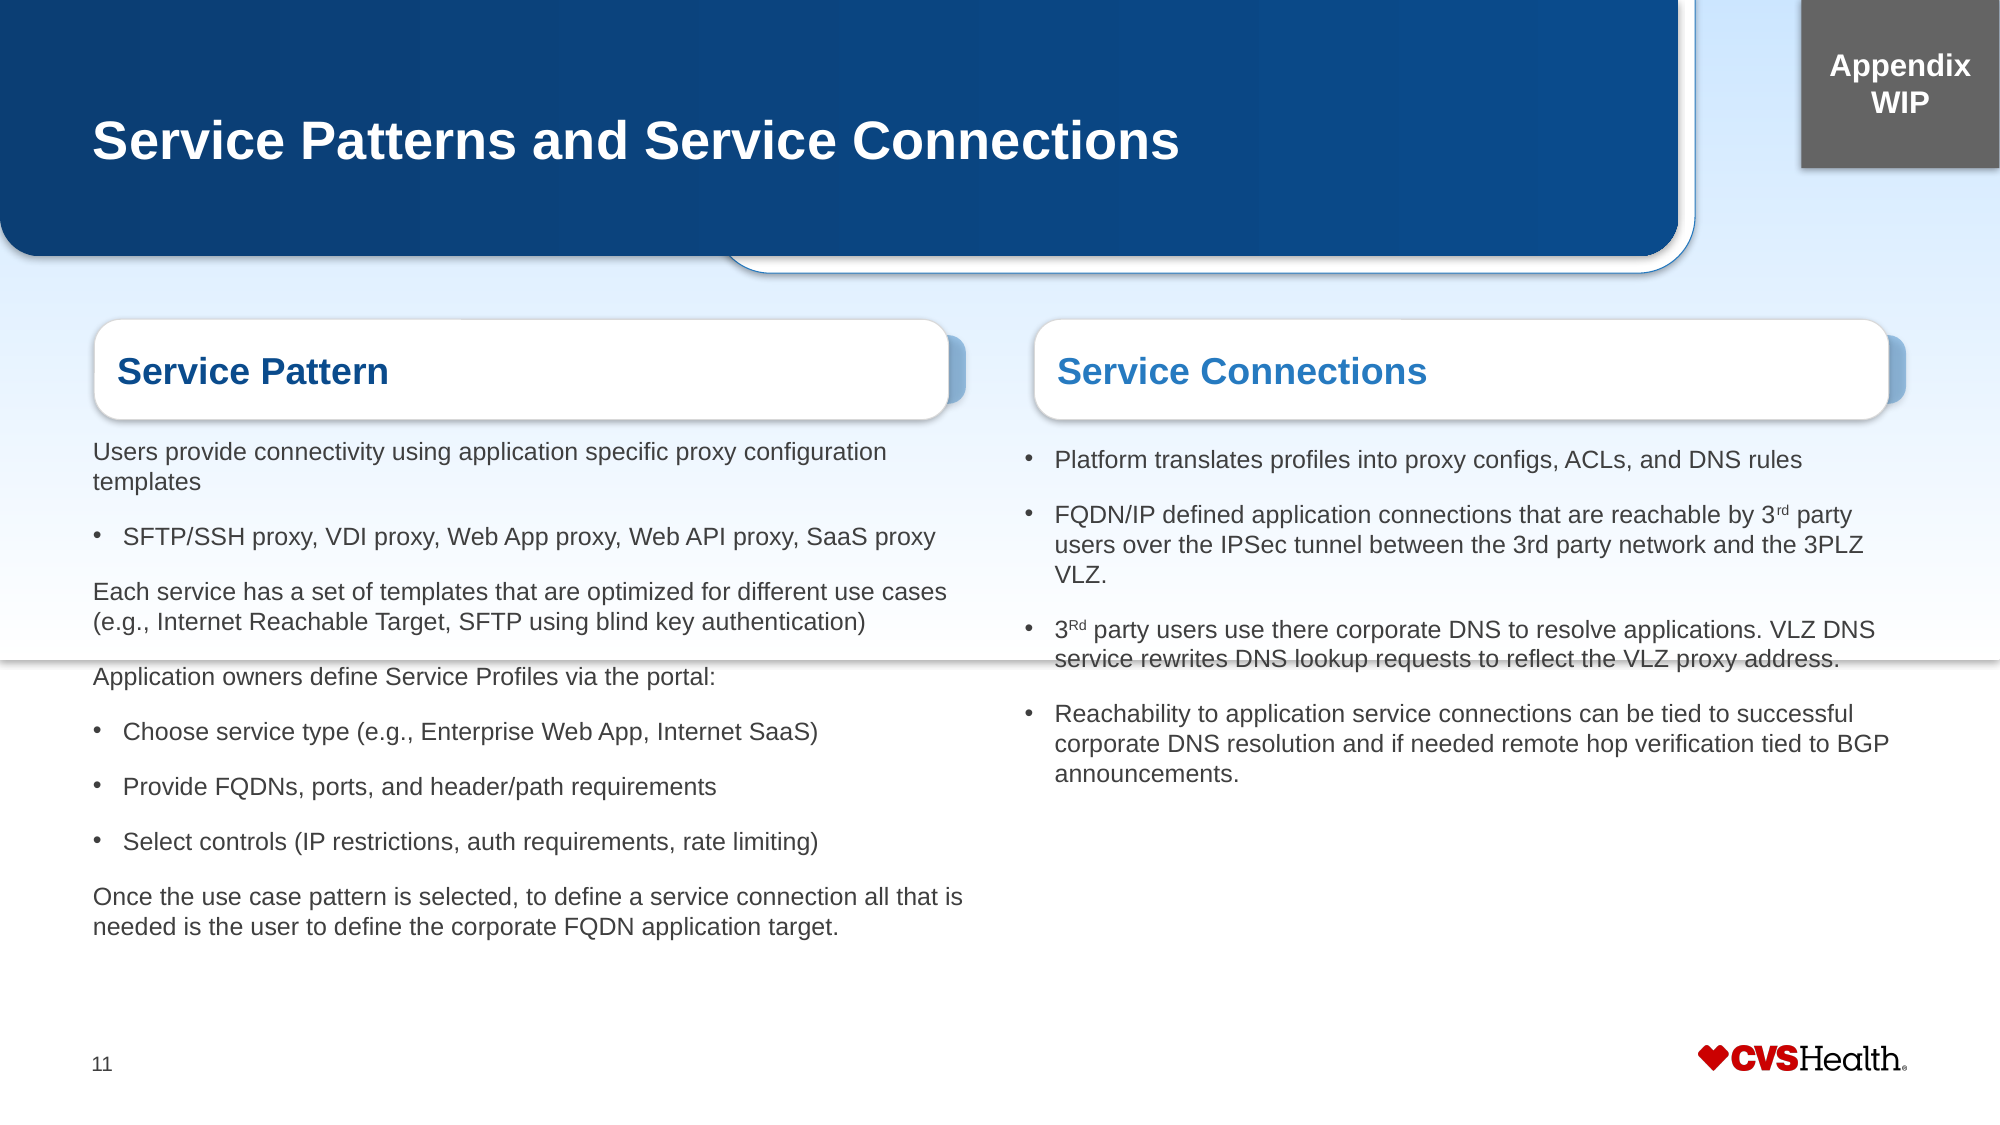

Appendix WIP

# Service Patterns and Service Connections
Service Pattern

Service Connections

Platform translates profiles into proxy configs, ACLs, and DNS rules
FQDN/IP defined application connections that are reachable by 3rd party users over the IPSec tunnel between the 3rd party network and the 3PLZ VLZ.
3Rd party users use there corporate DNS to resolve applications. VLZ DNS service rewrites DNS lookup requests to reflect the VLZ proxy address.
Reachability to application service connections can be tied to successful corporate DNS resolution and if needed remote hop verification tied to BGP announcements.
Users provide connectivity using application specific proxy configuration templates
SFTP/SSH proxy, VDI proxy, Web App proxy, Web API proxy, SaaS proxy
Each service has a set of templates that are optimized for different use cases (e.g., Internet Reachable Target, SFTP using blind key authentication)
Application owners define Service Profiles via the portal:
Choose service type (e.g., Enterprise Web App, Internet SaaS)
Provide FQDNs, ports, and header/path requirements
Select controls (IP restrictions, auth requirements, rate limiting)
Once the use case pattern is selected, to define a service connection all that is needed is the user to define the corporate FQDN application target.